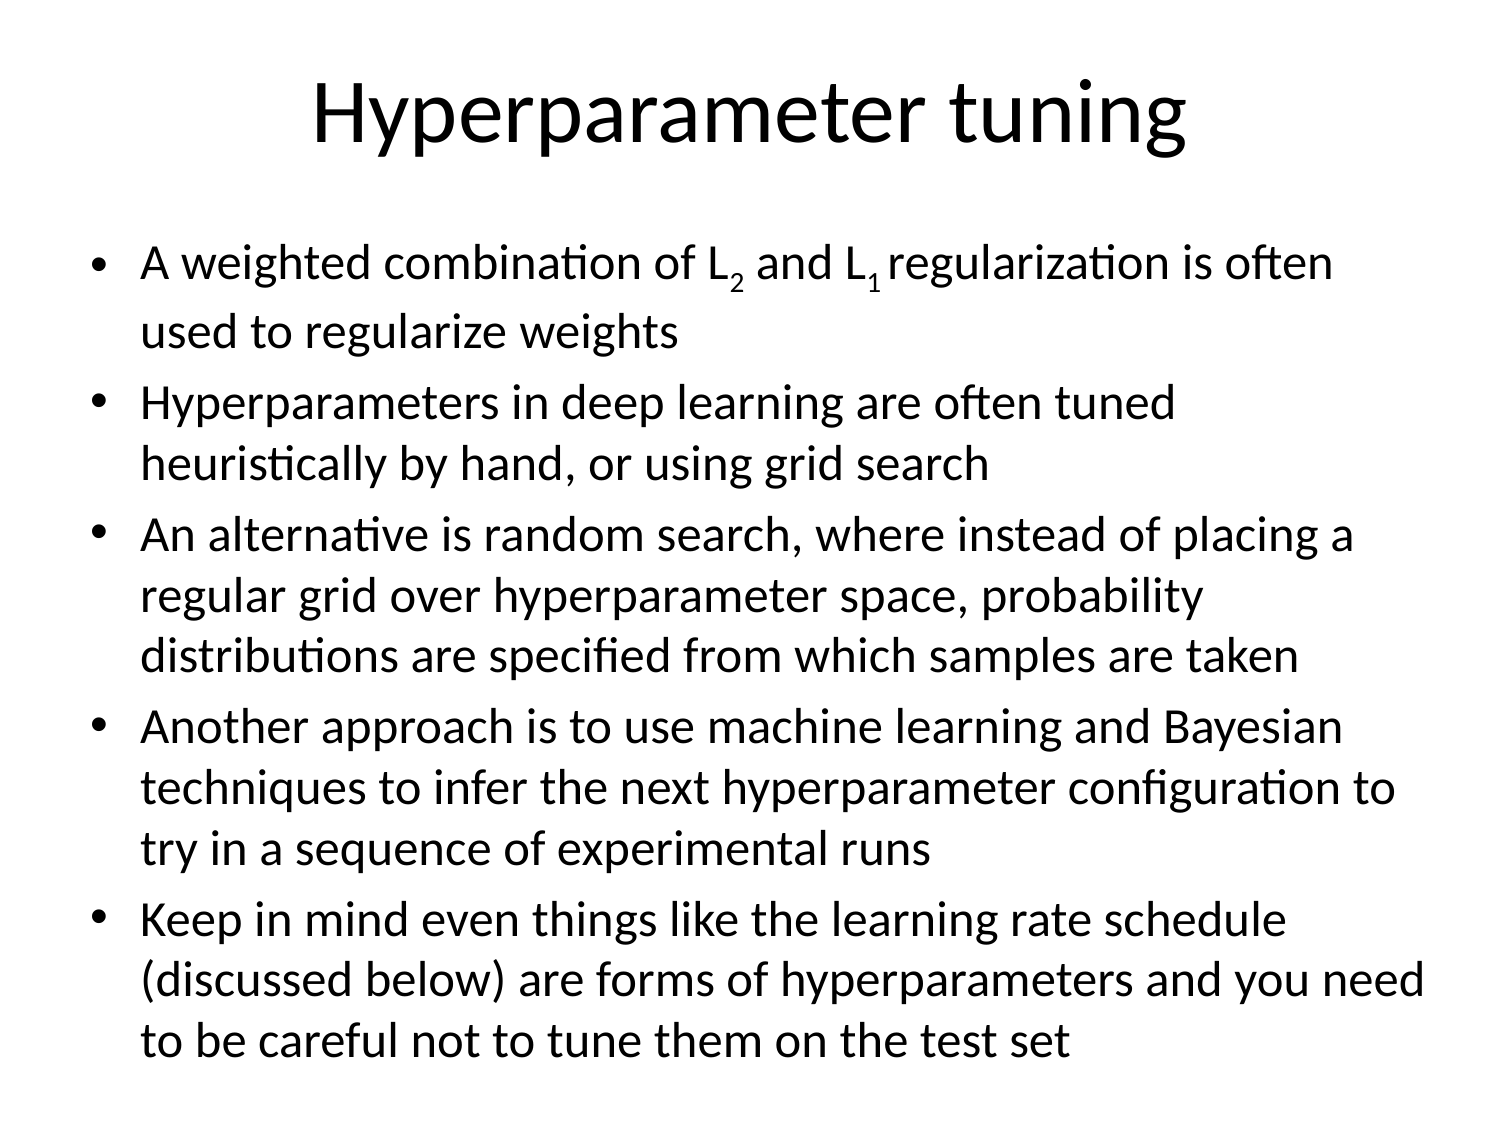

# Hyperparameter tuning
A weighted combination of L2 and L1 regularization is often used to regularize weights
Hyperparameters in deep learning are often tuned heuristically by hand, or using grid search
An alternative is random search, where instead of placing a regular grid over hyperparameter space, probability distributions are specified from which samples are taken
Another approach is to use machine learning and Bayesian techniques to infer the next hyperparameter configuration to try in a sequence of experimental runs
Keep in mind even things like the learning rate schedule (discussed below) are forms of hyperparameters and you need to be careful not to tune them on the test set